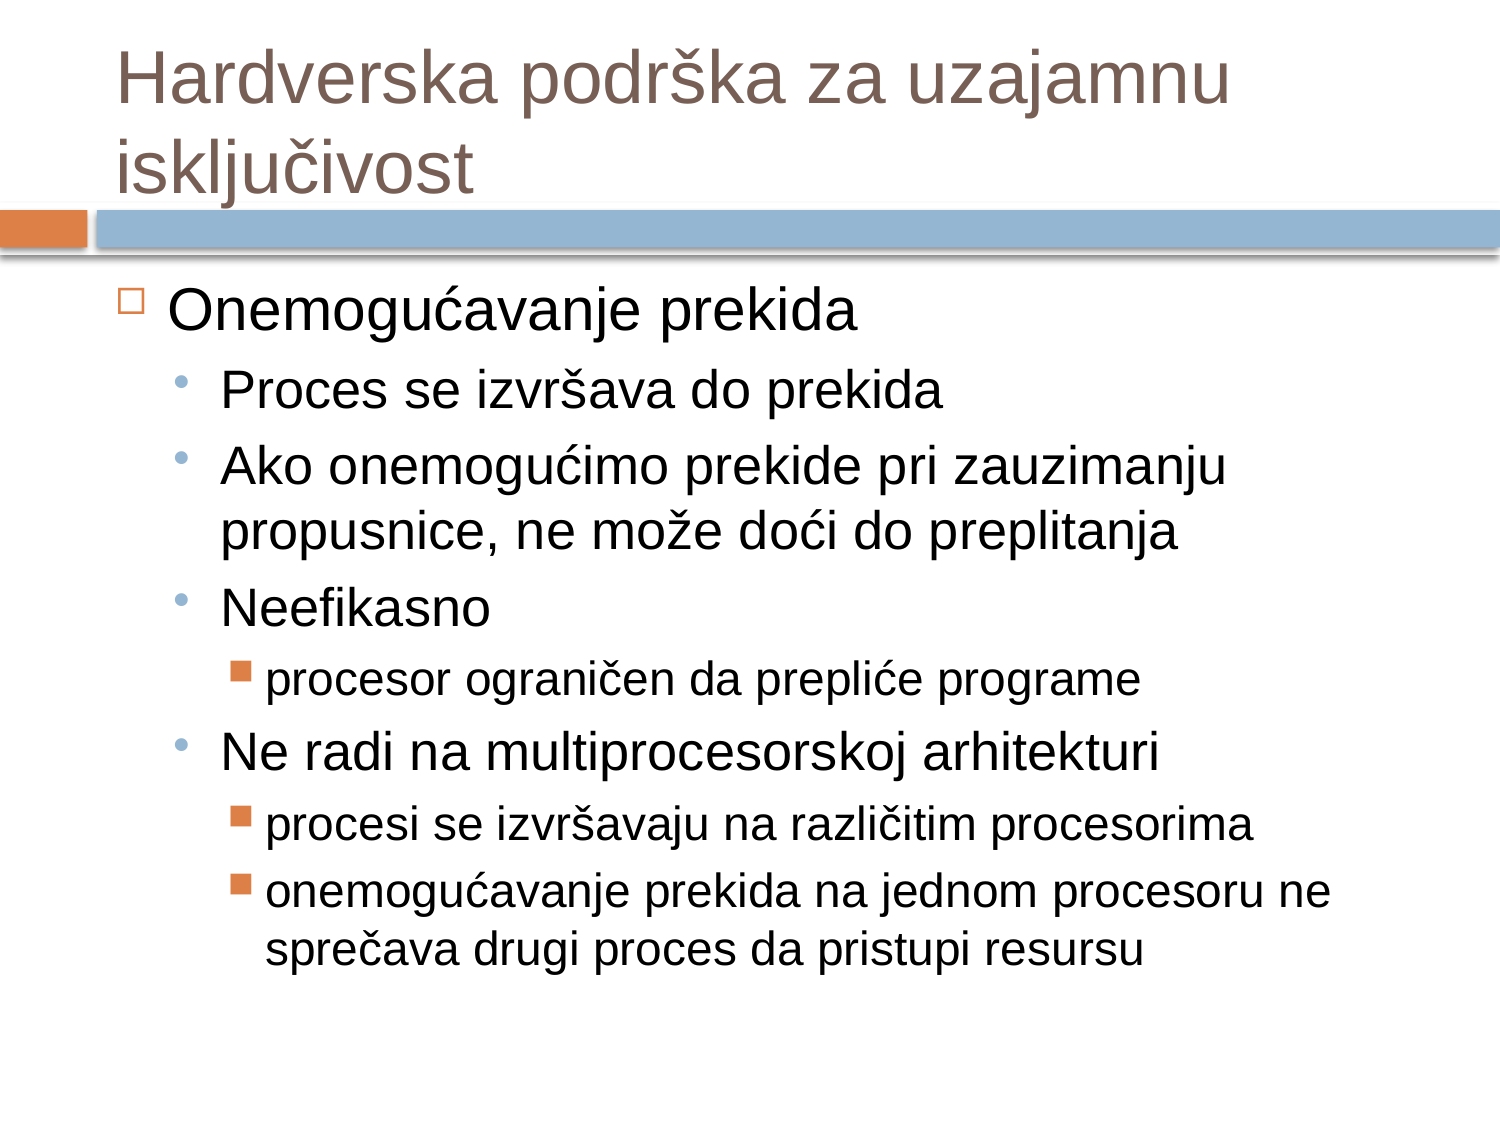

# Hardverska podrška za uzajamnu isključivost
Onemogućavanje prekida
Proces se izvršava do prekida
Ako onemogućimo prekide pri zauzimanju propusnice, ne može doći do preplitanja
Neefikasno
procesor ograničen da prepliće programe
Ne radi na multiprocesorskoj arhitekturi
procesi se izvršavaju na različitim procesorima
onemogućavanje prekida na jednom procesoru ne sprečava drugi proces da pristupi resursu